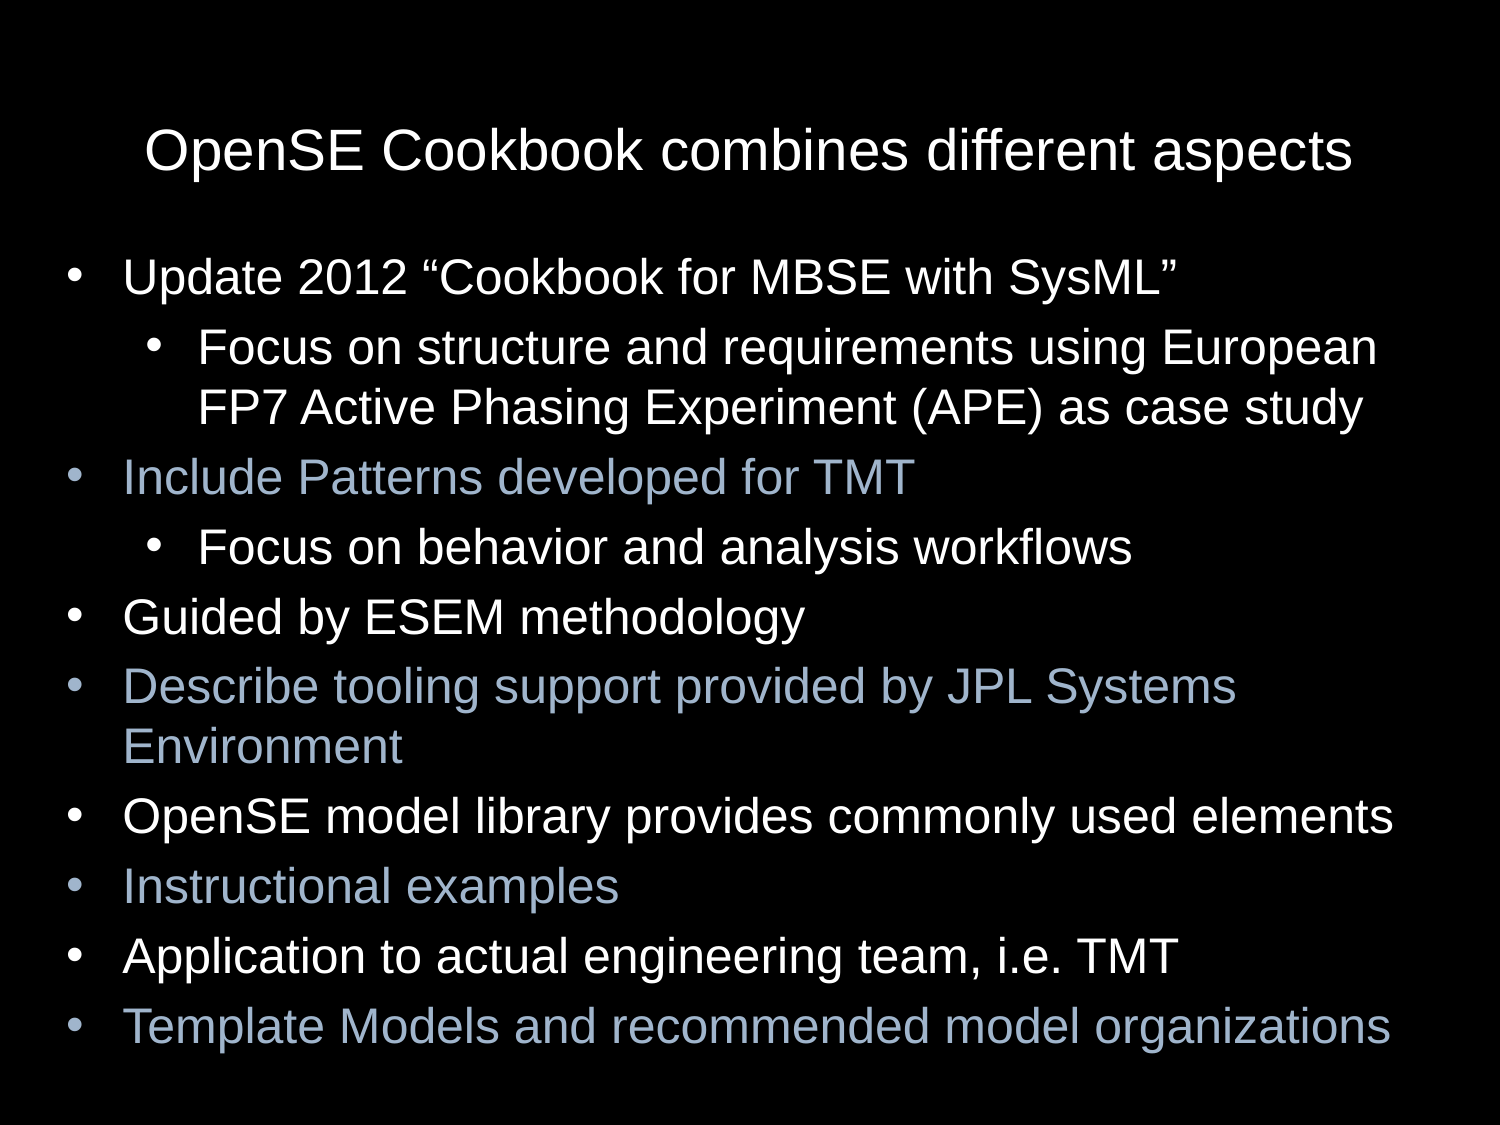

OpenSE Cookbook combines different aspects
Update 2012 “Cookbook for MBSE with SysML”
Focus on structure and requirements using European FP7 Active Phasing Experiment (APE) as case study
Include Patterns developed for TMT
Focus on behavior and analysis workflows
Guided by ESEM methodology
Describe tooling support provided by JPL Systems Environment
OpenSE model library provides commonly used elements
Instructional examples
Application to actual engineering team, i.e. TMT
Template Models and recommended model organizations